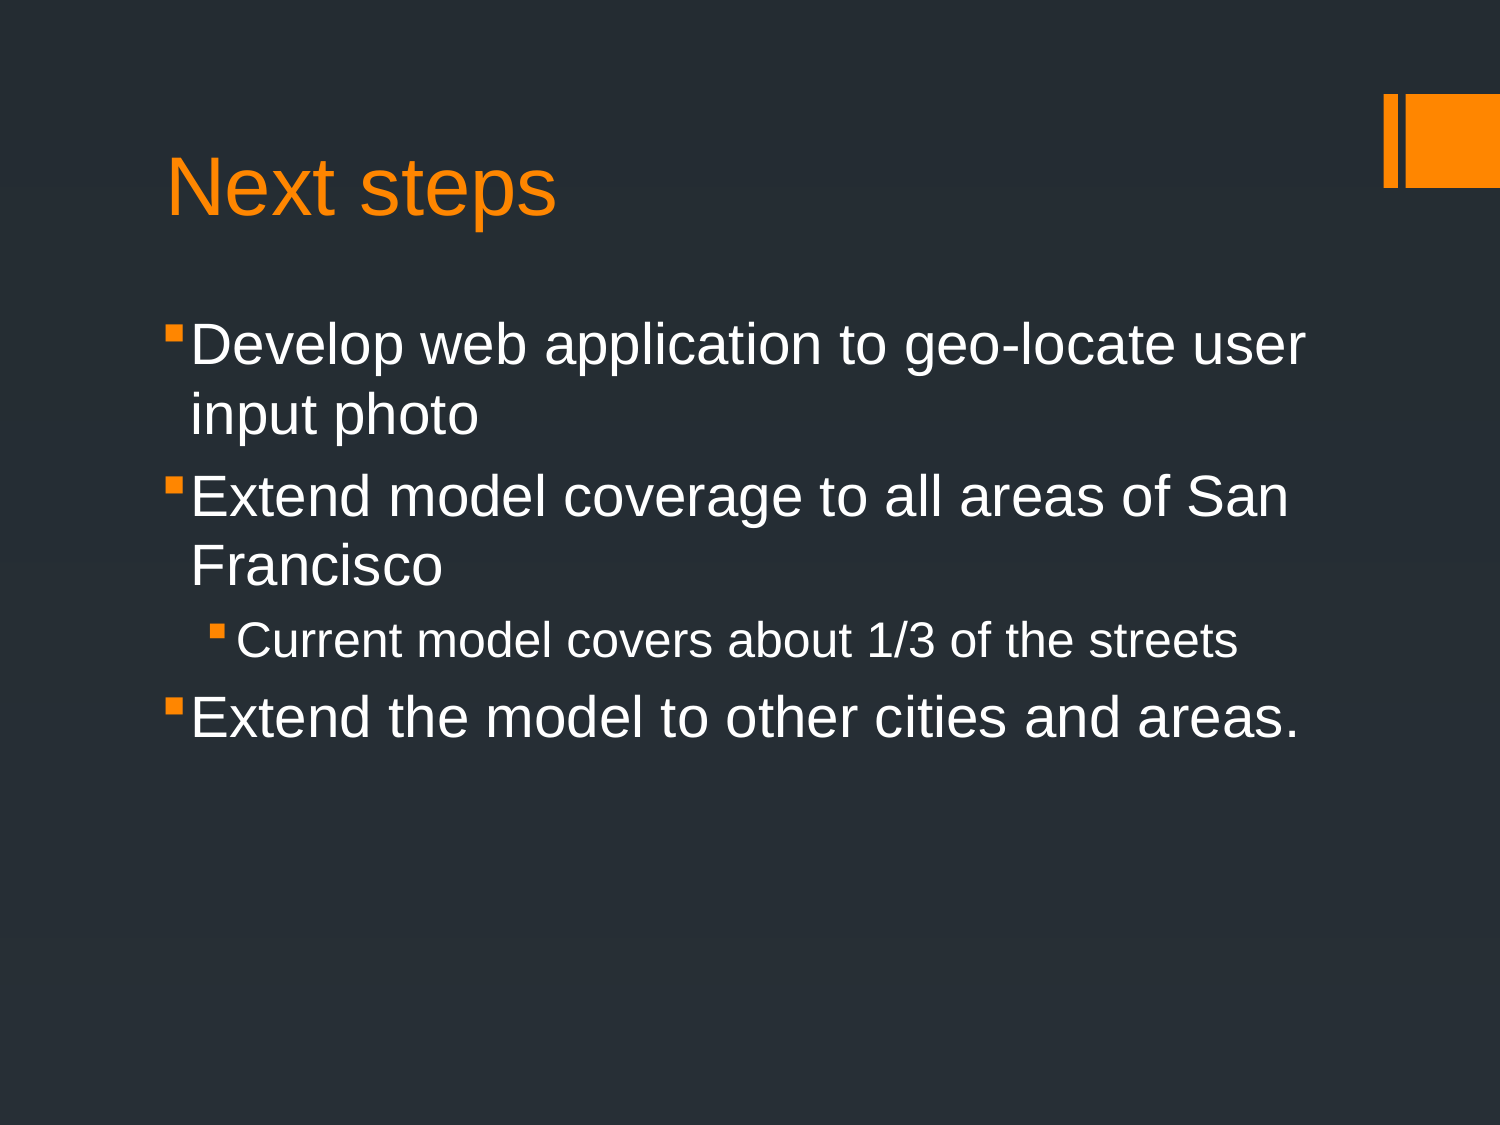

# Next steps
Develop web application to geo-locate user input photo
Extend model coverage to all areas of San Francisco
Current model covers about 1/3 of the streets
Extend the model to other cities and areas.